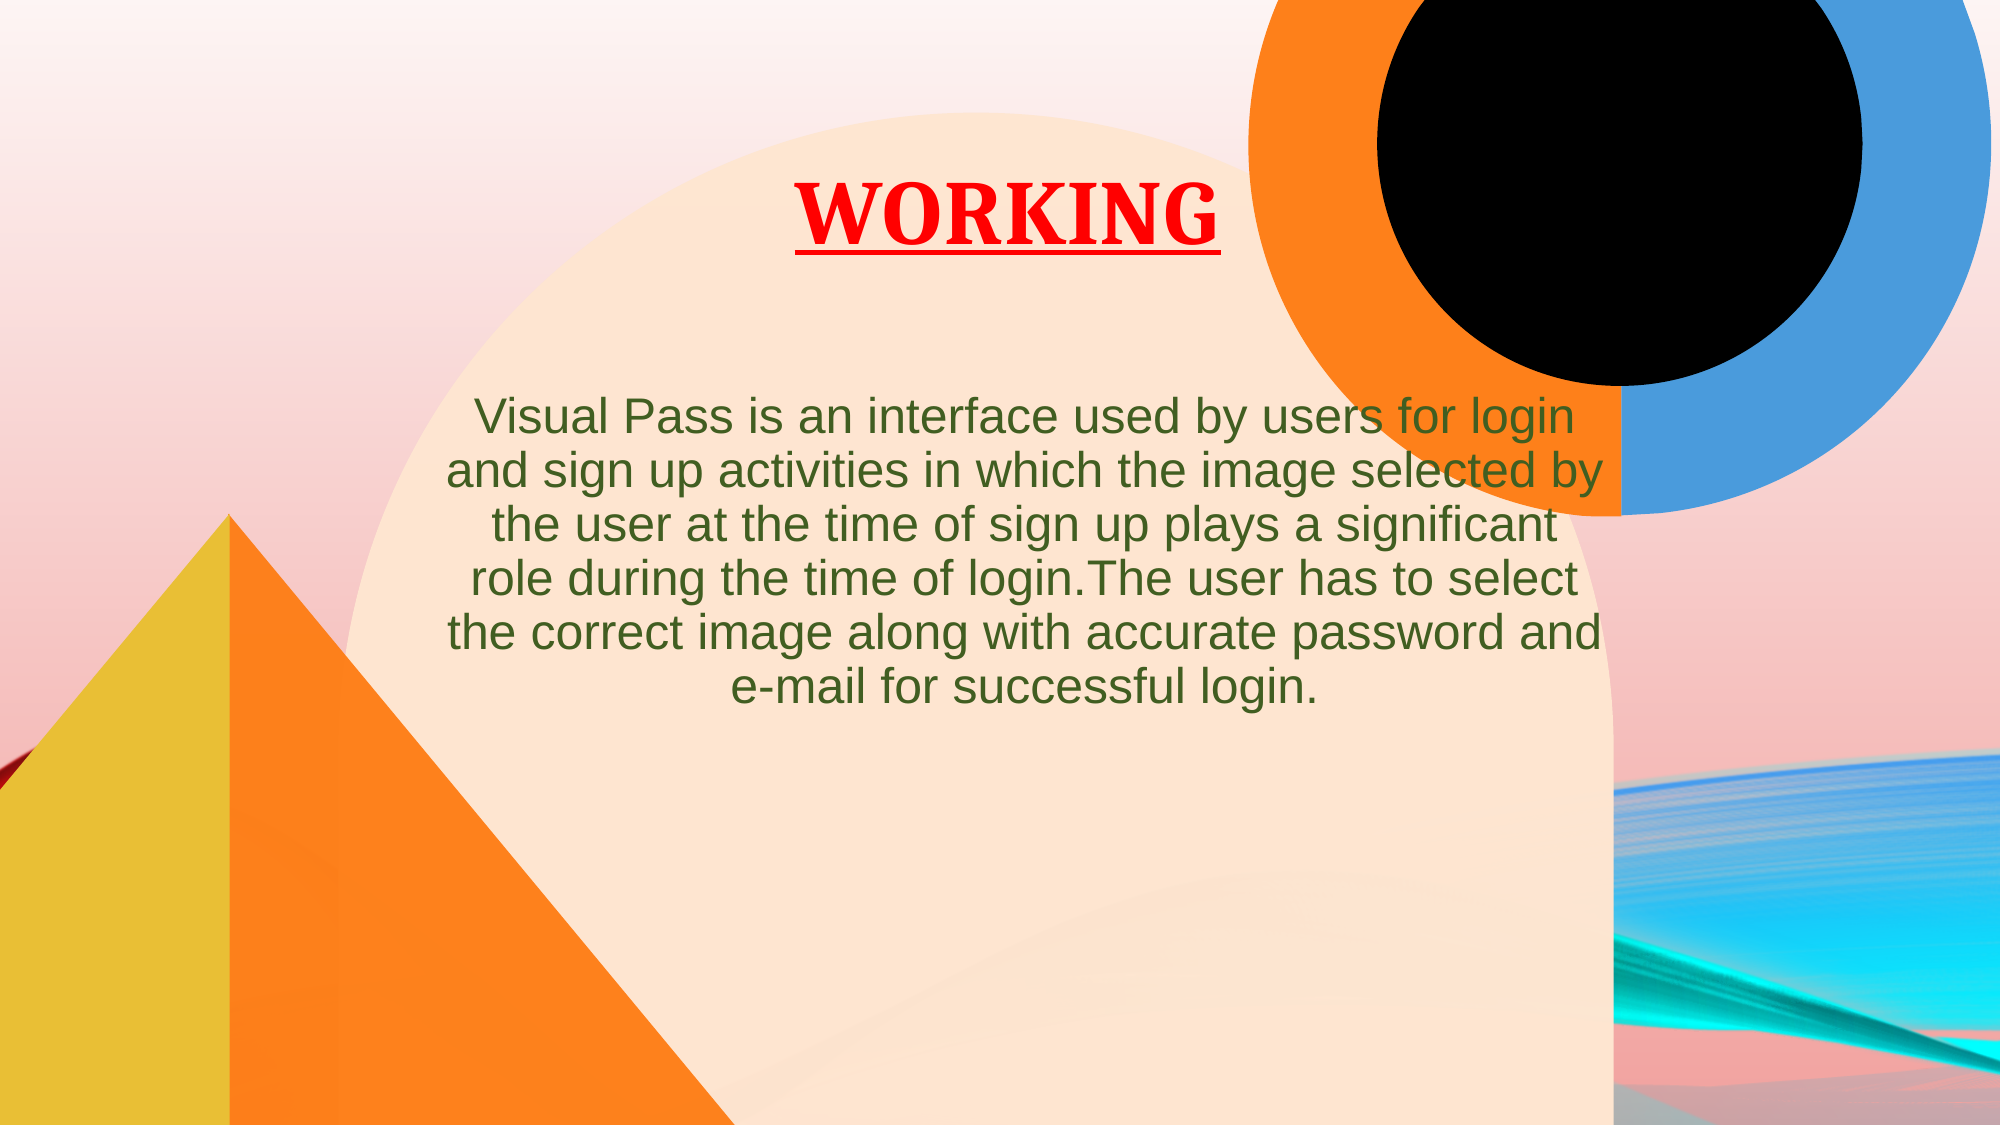

# working
Visual Pass is an interface used by users for login and sign up activities in which the image selected by the user at the time of sign up plays a significant role during the time of login.The user has to select the correct image along with accurate password and e-mail for successful login.